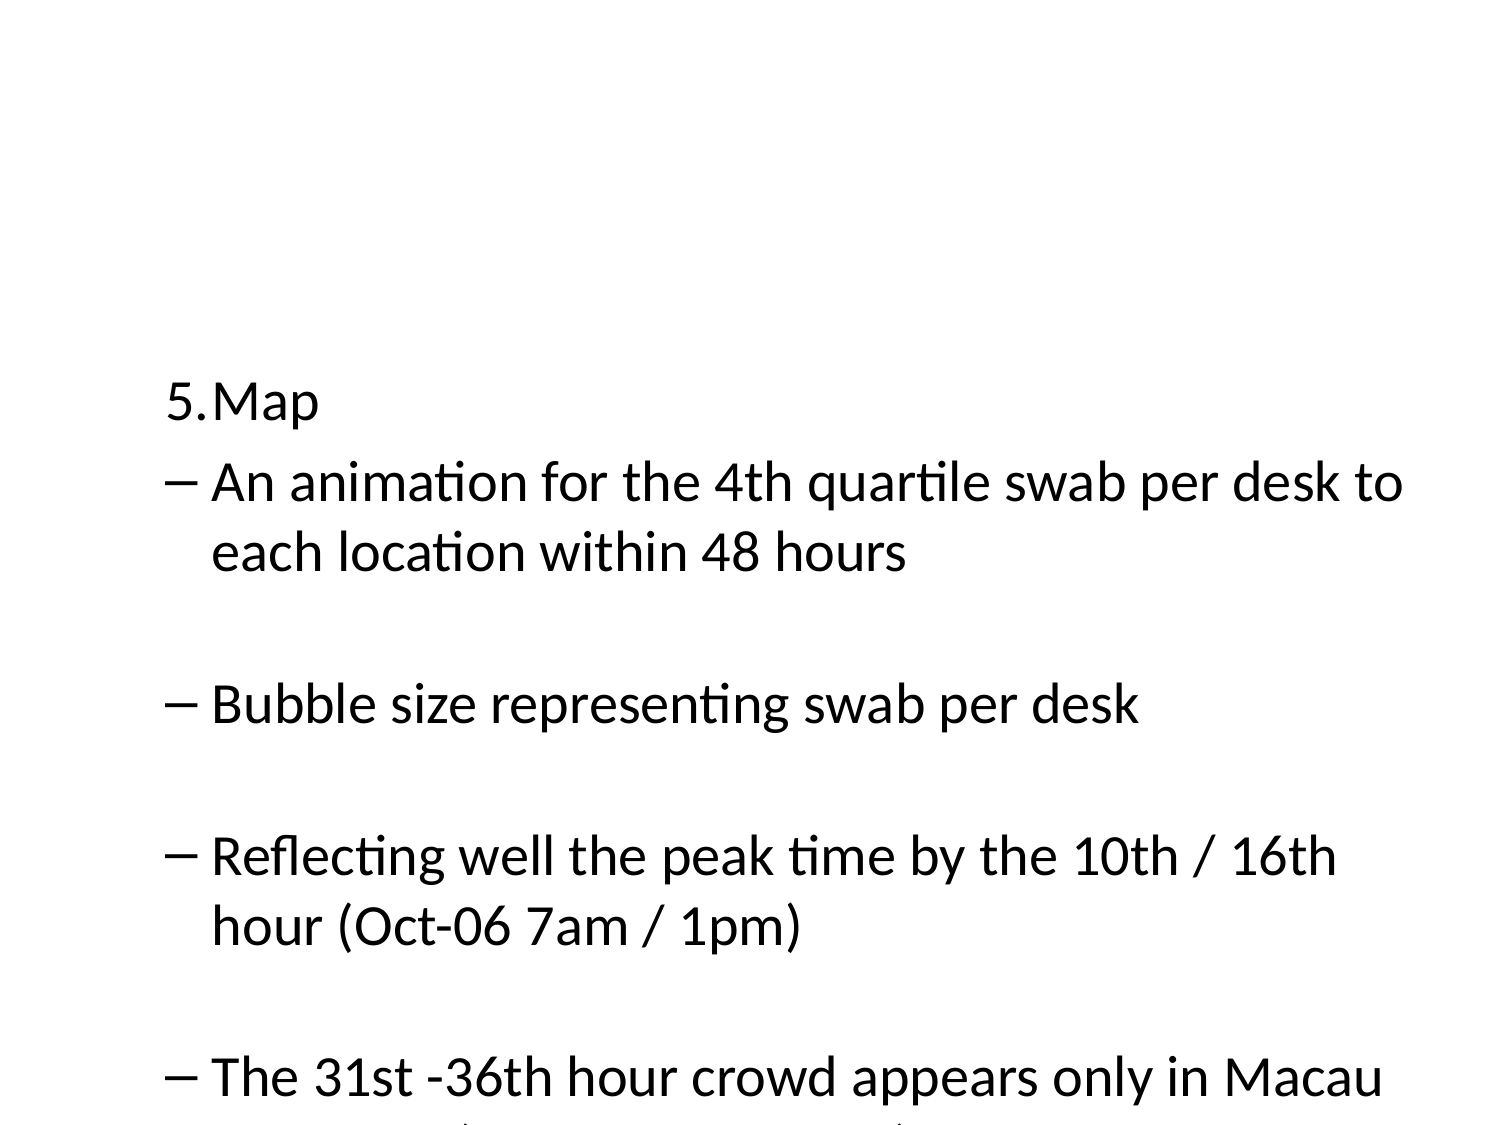

Map
An animation for the 4th quartile swab per desk to each location within 48 hours
Bubble size representing swab per desk
Reflecting well the peak time by the 10th / 16th hour (Oct-06 7am / 1pm)
The 31st -36th hour crowd appears only in Macau peninsula (Oct-07 4am - 9am)
A notable crowd appears right by the 47th hour (Oct-07 8pm)
By Venetian Cotai Arena, 2nd day is less stressed comparing to the 1st day